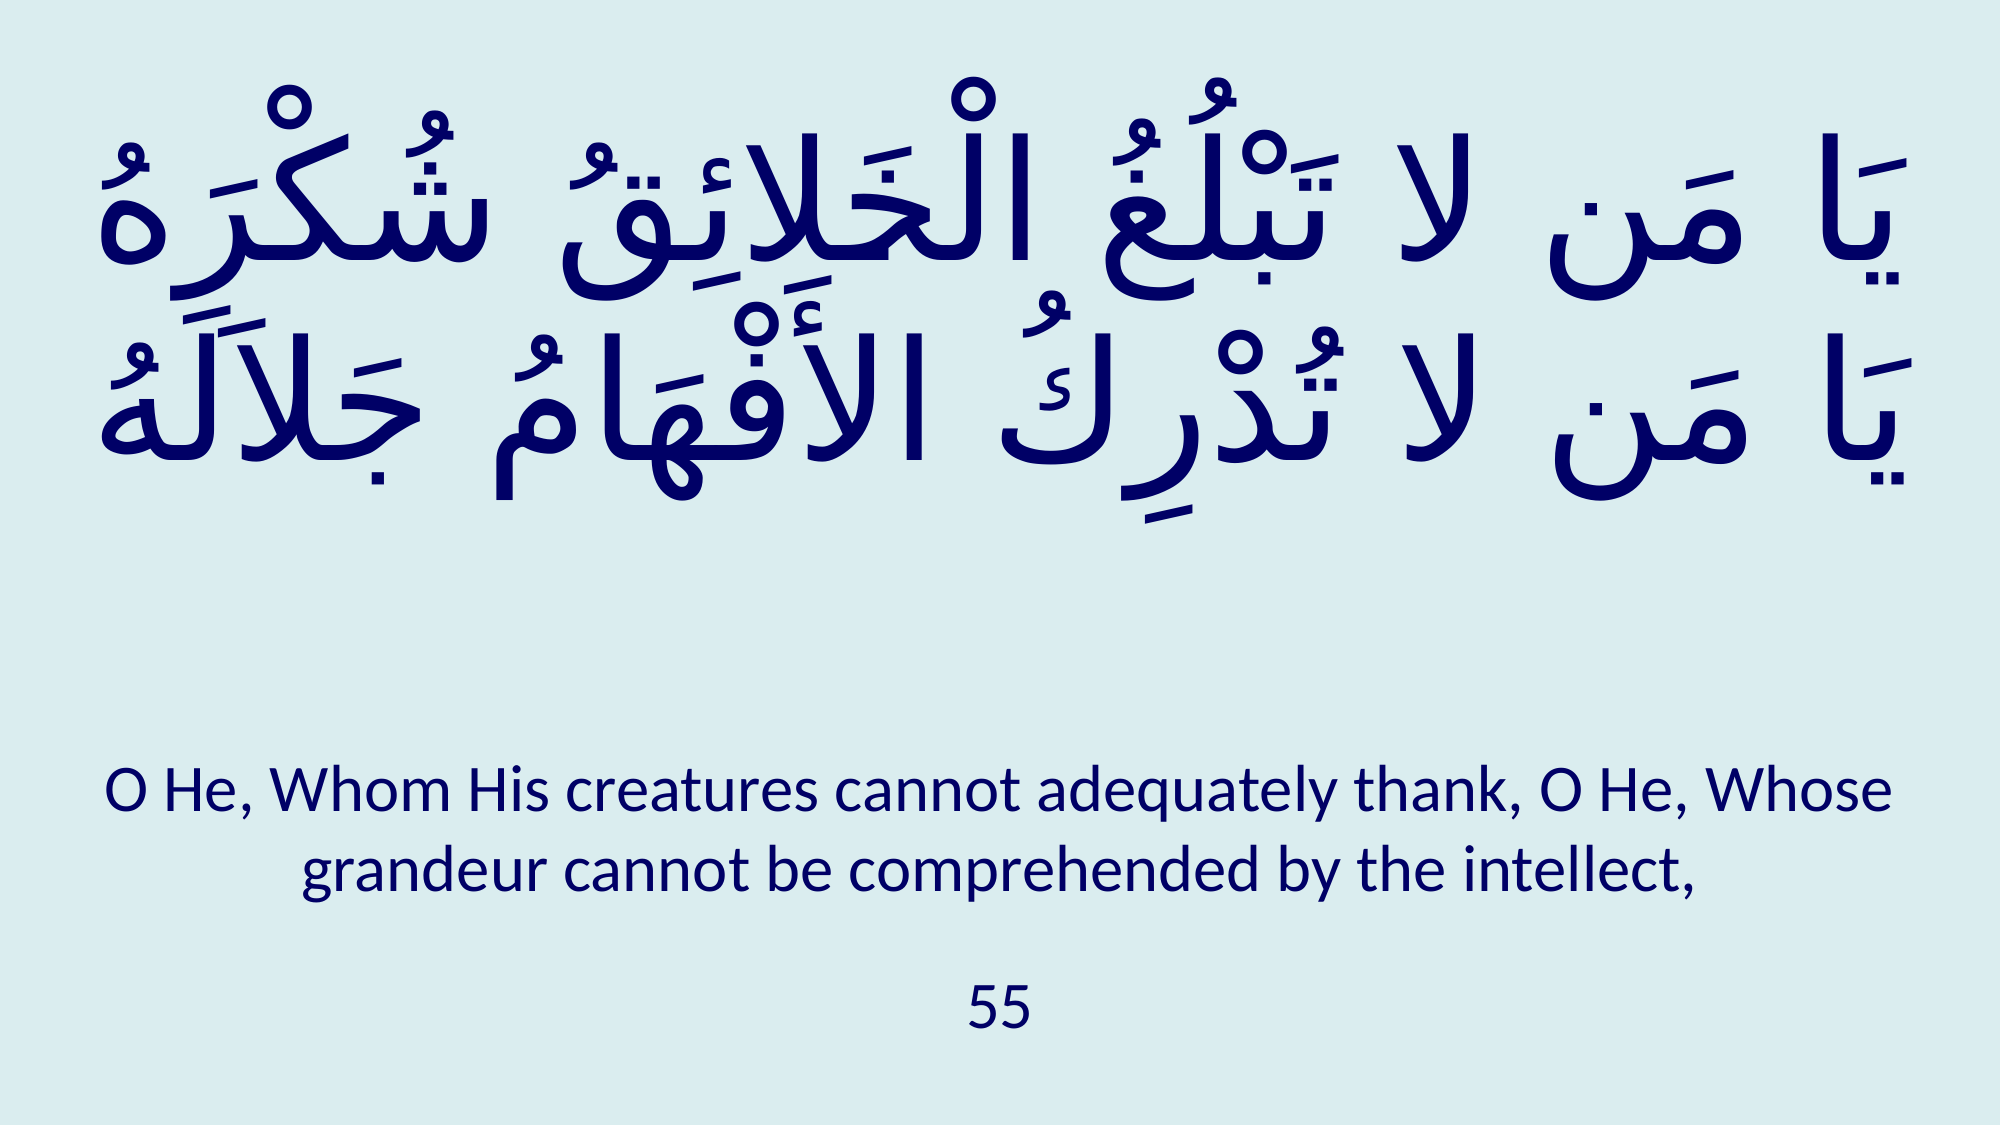

# يَا مَن لا تَبْلُغُ الْخَلائِقُ شُكْرَهُ يَا مَن لا تُدْرِكُ الأَفْهَامُ جَلاَلَهُ
O He, Whom His creatures cannot adequately thank, O He, Whose grandeur cannot be comprehended by the intellect,
55